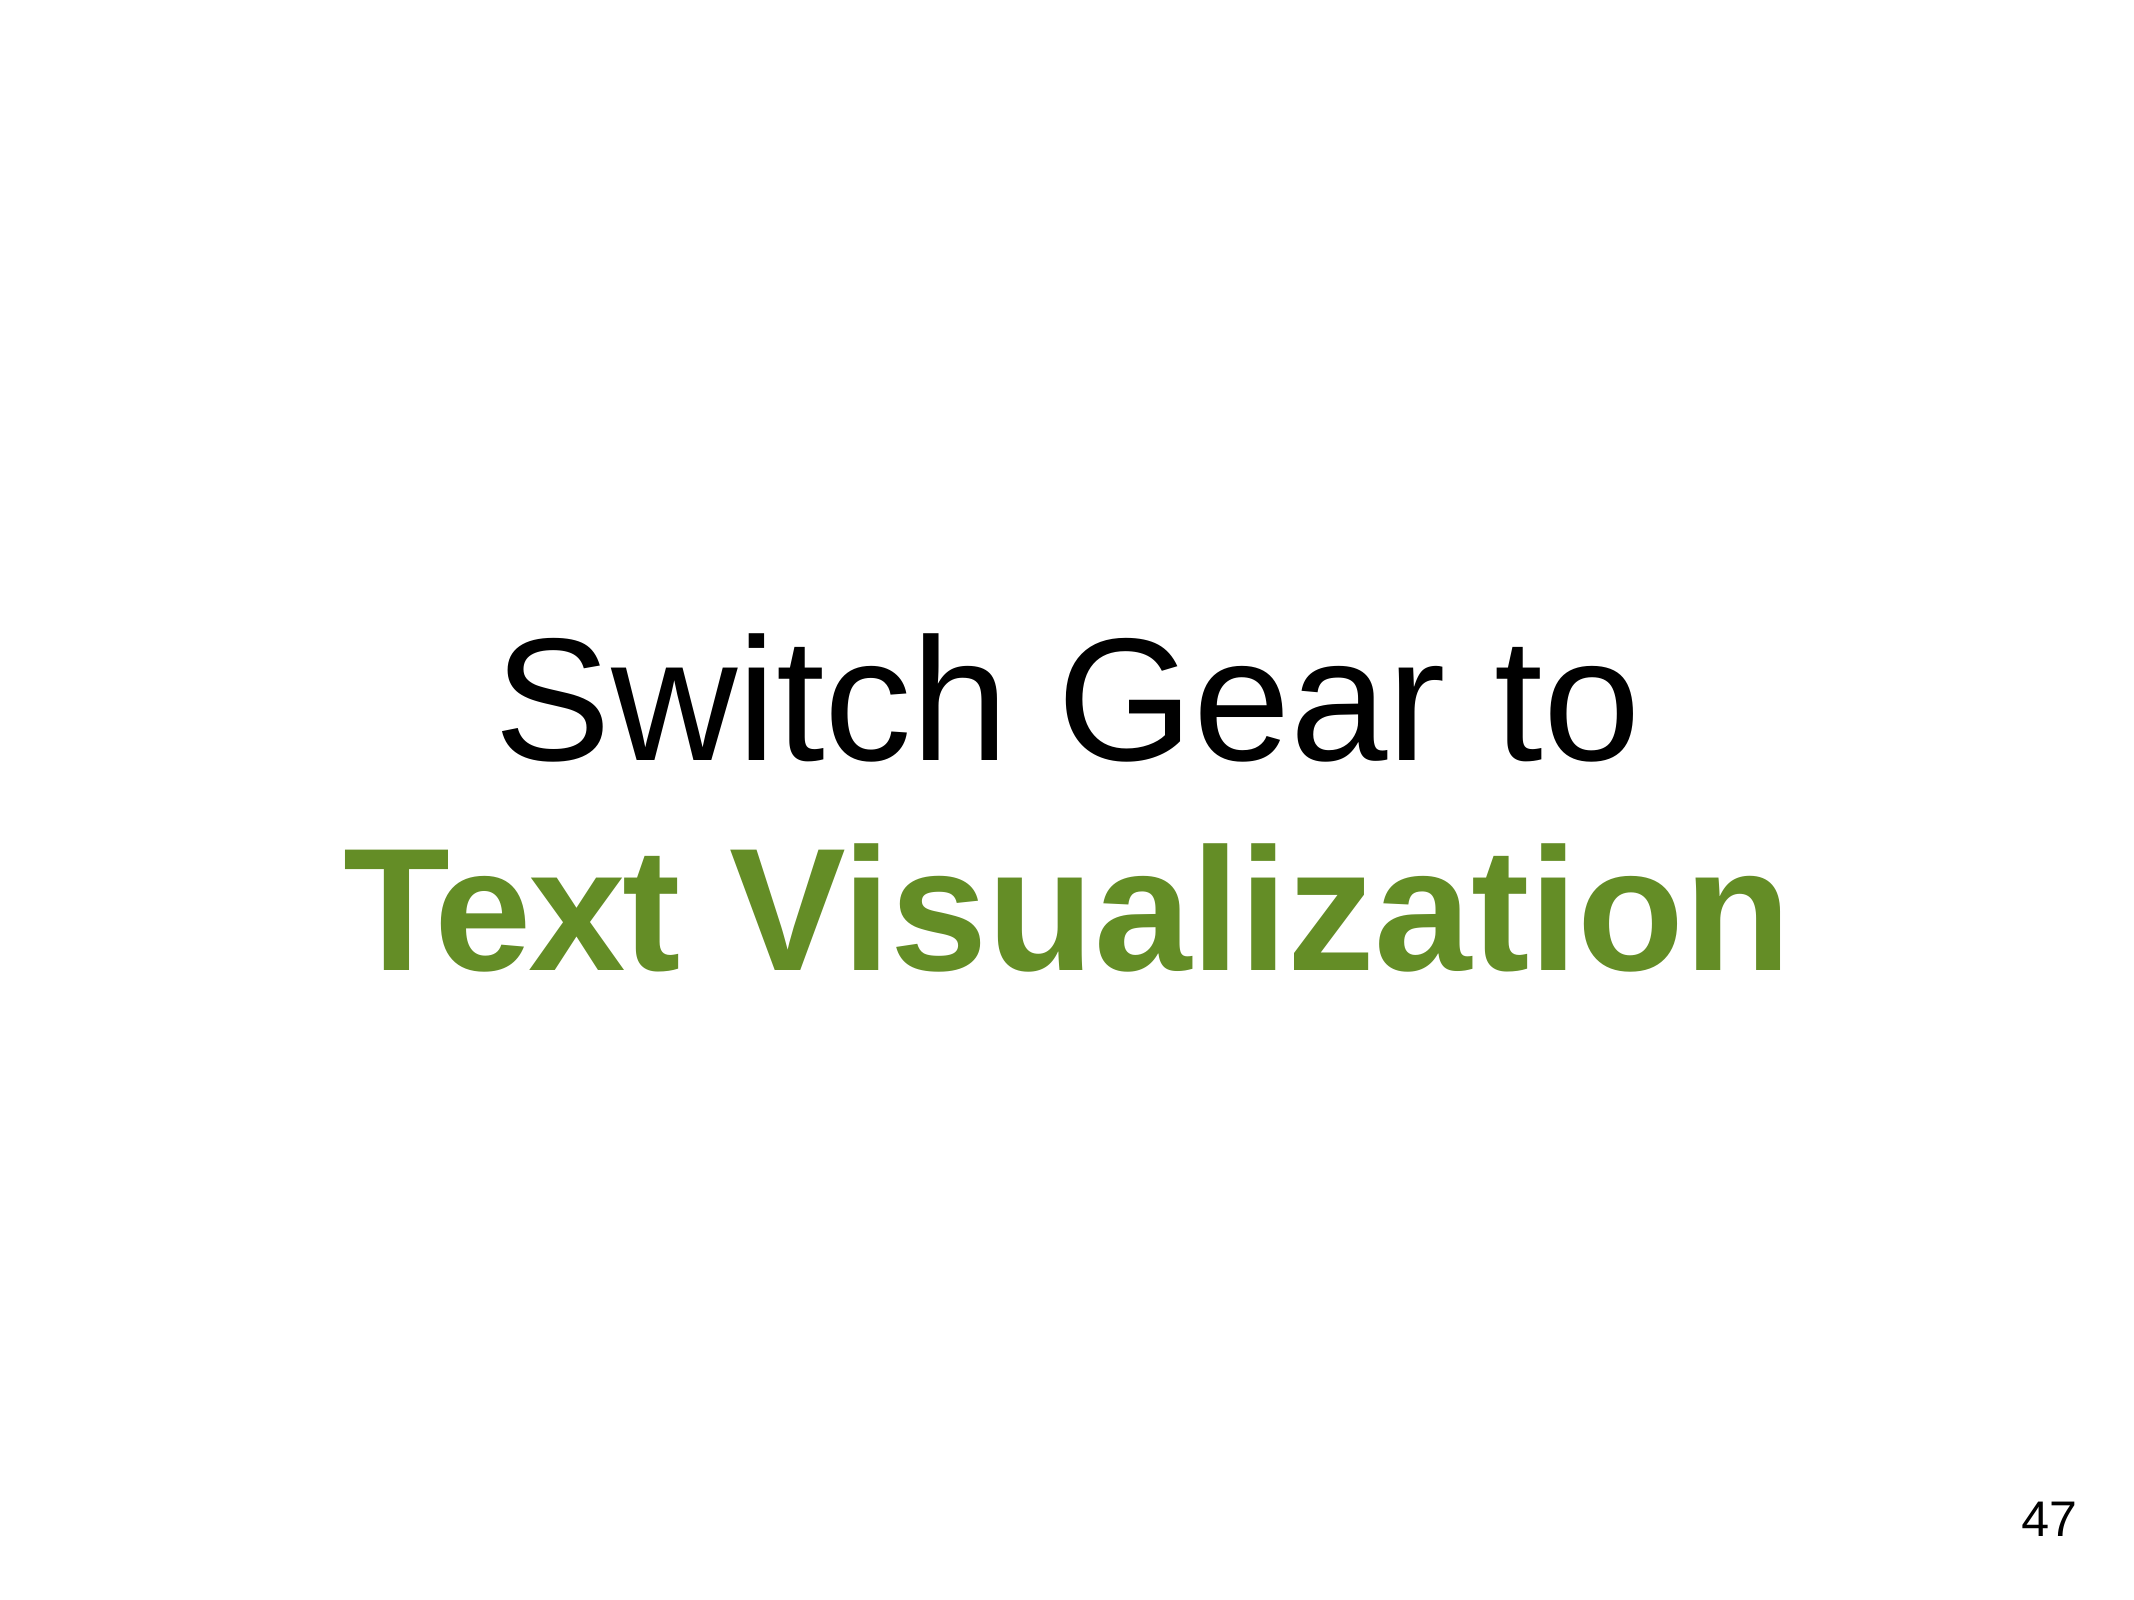

# Switch Gear to
Text Visualization
47